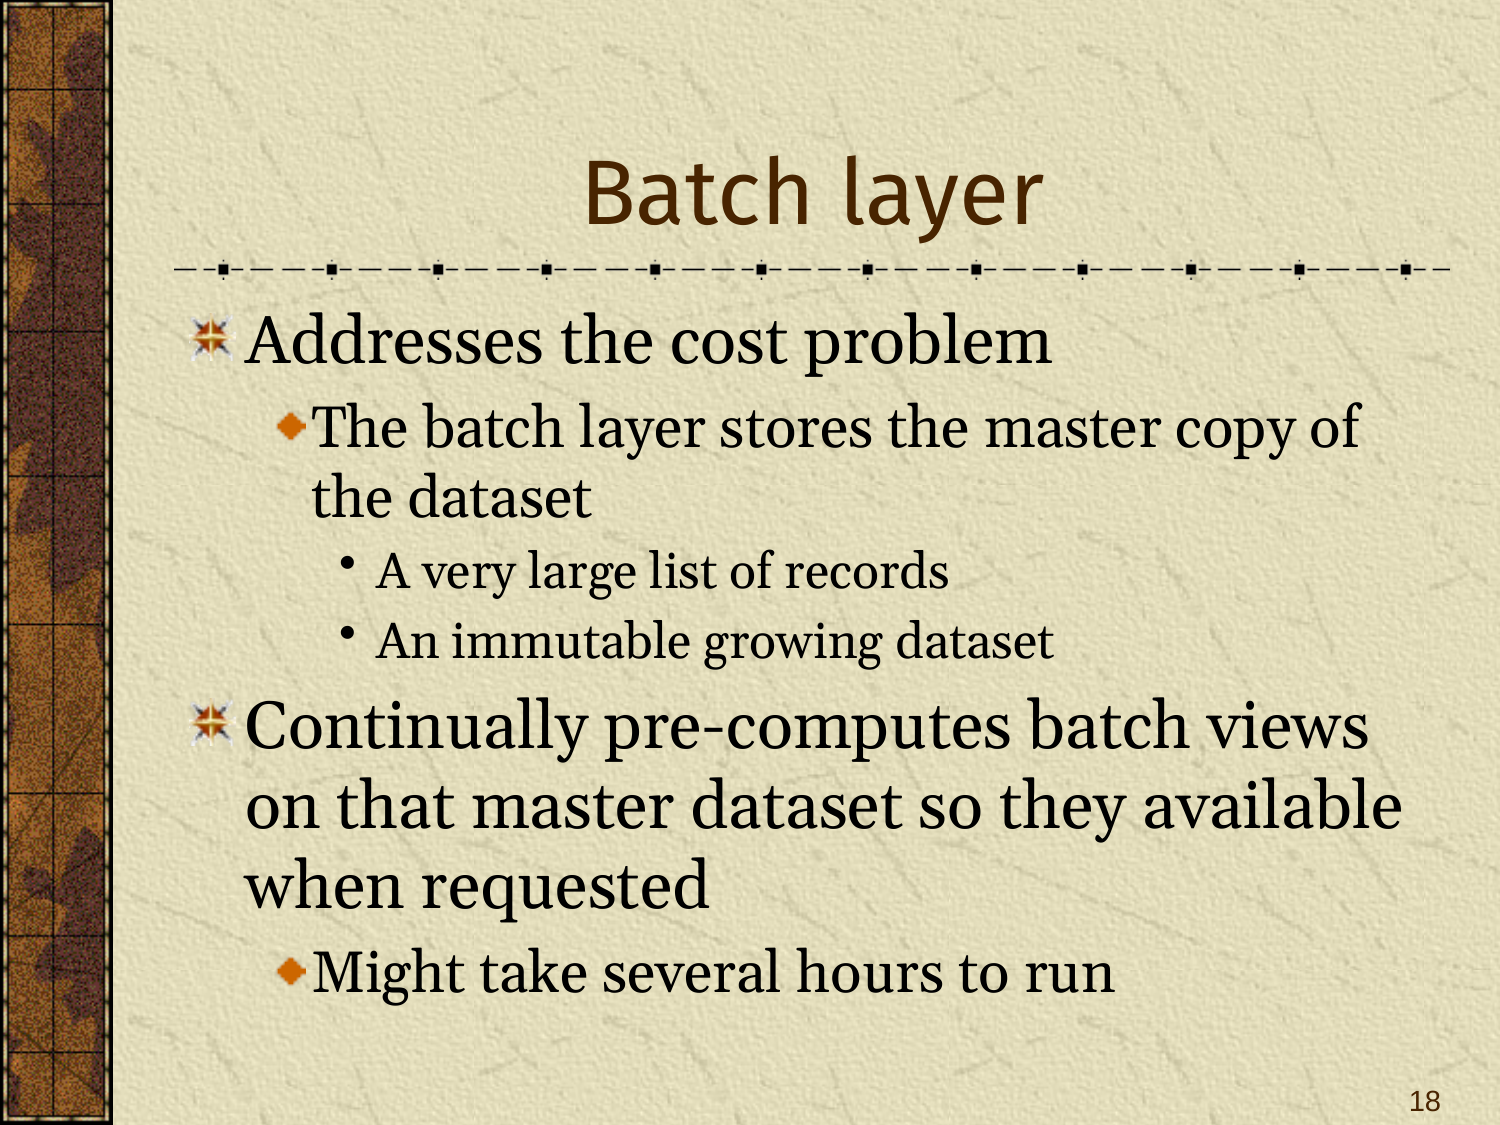

# Batch layer
Addresses the cost problem
The batch layer stores the master copy of the dataset
A very large list of records
An immutable growing dataset
Continually pre-computes batch views on that master dataset so they available when requested
Might take several hours to run
18